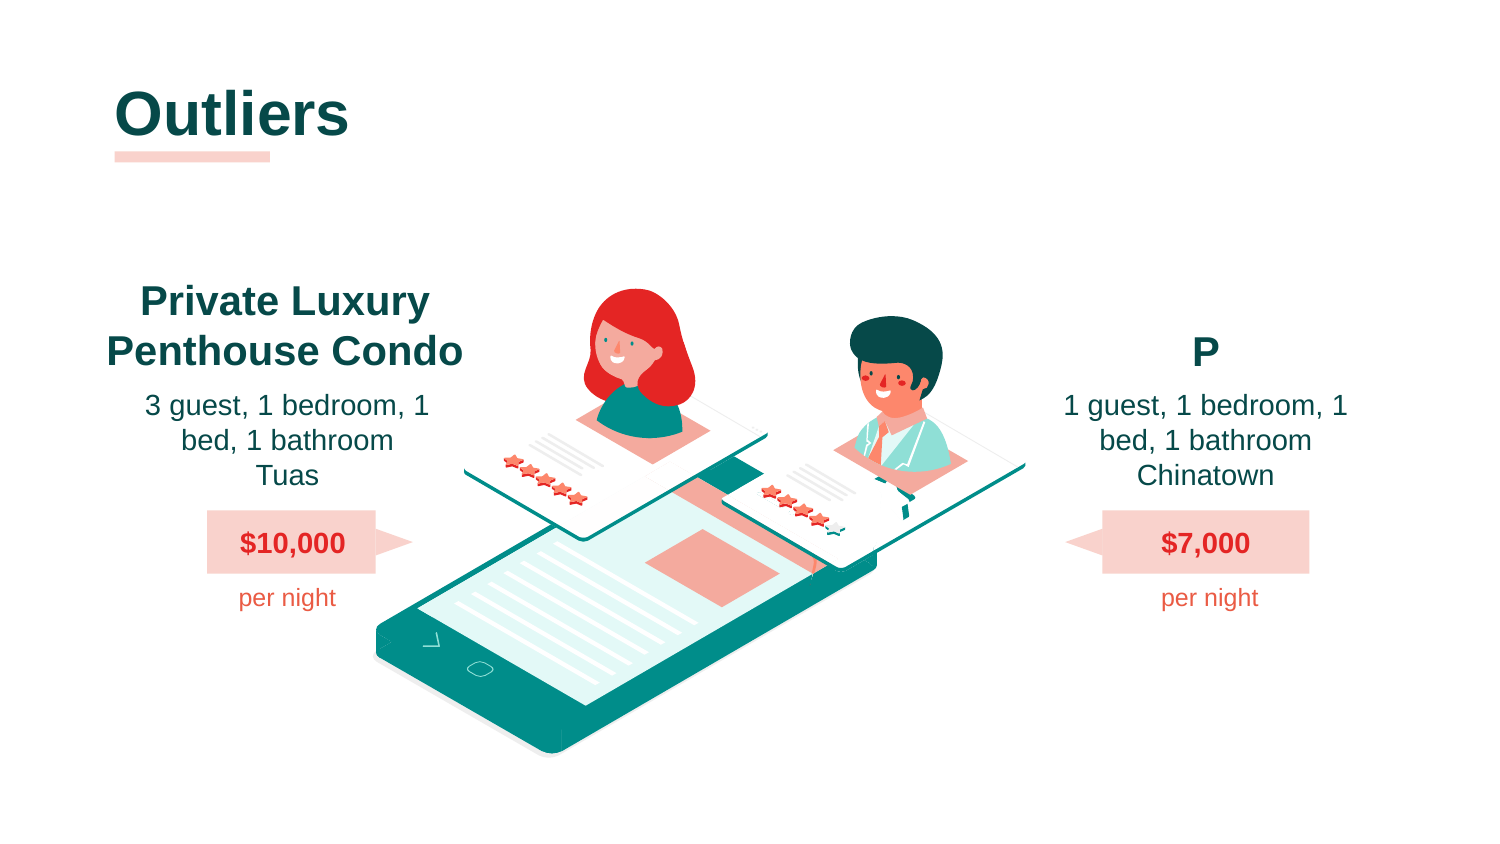

Outliers

Private Luxury Penthouse Condo
# P
3 guest, 1 bedroom, 1 bed, 1 bathroom
Tuas
1 guest, 1 bedroom, 1 bed, 1 bathroom
Chinatown

$10,000

$7,000

per night
per night